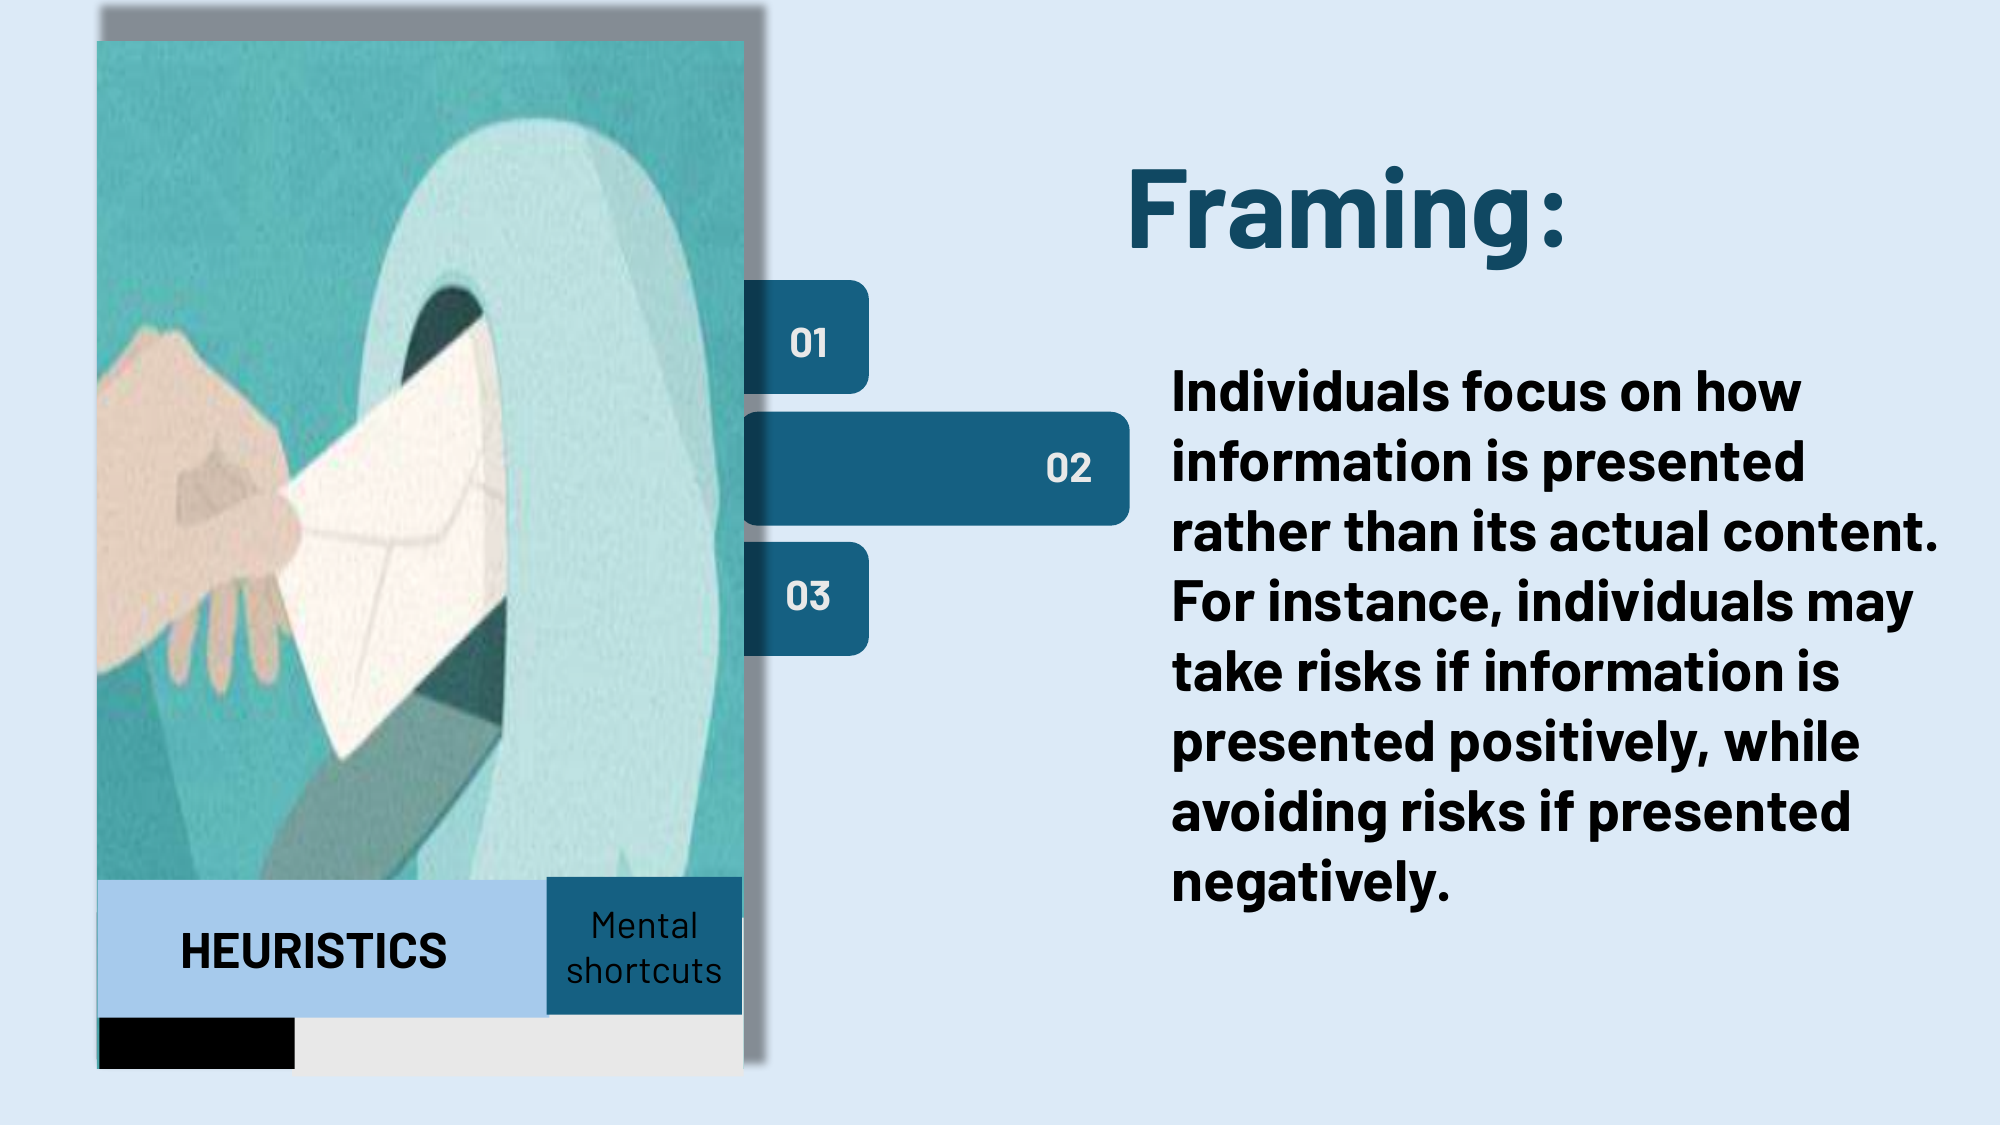

Fram﻿ing:

01
Individuals focus on how information is presented rather than its actual content. For instance, individuals may take risks if information is presented positively, while avoiding risks if presented negatively.

02

03
Mental shortcuts

HEURISTICS
Mental shortcuts

HEURISTICS